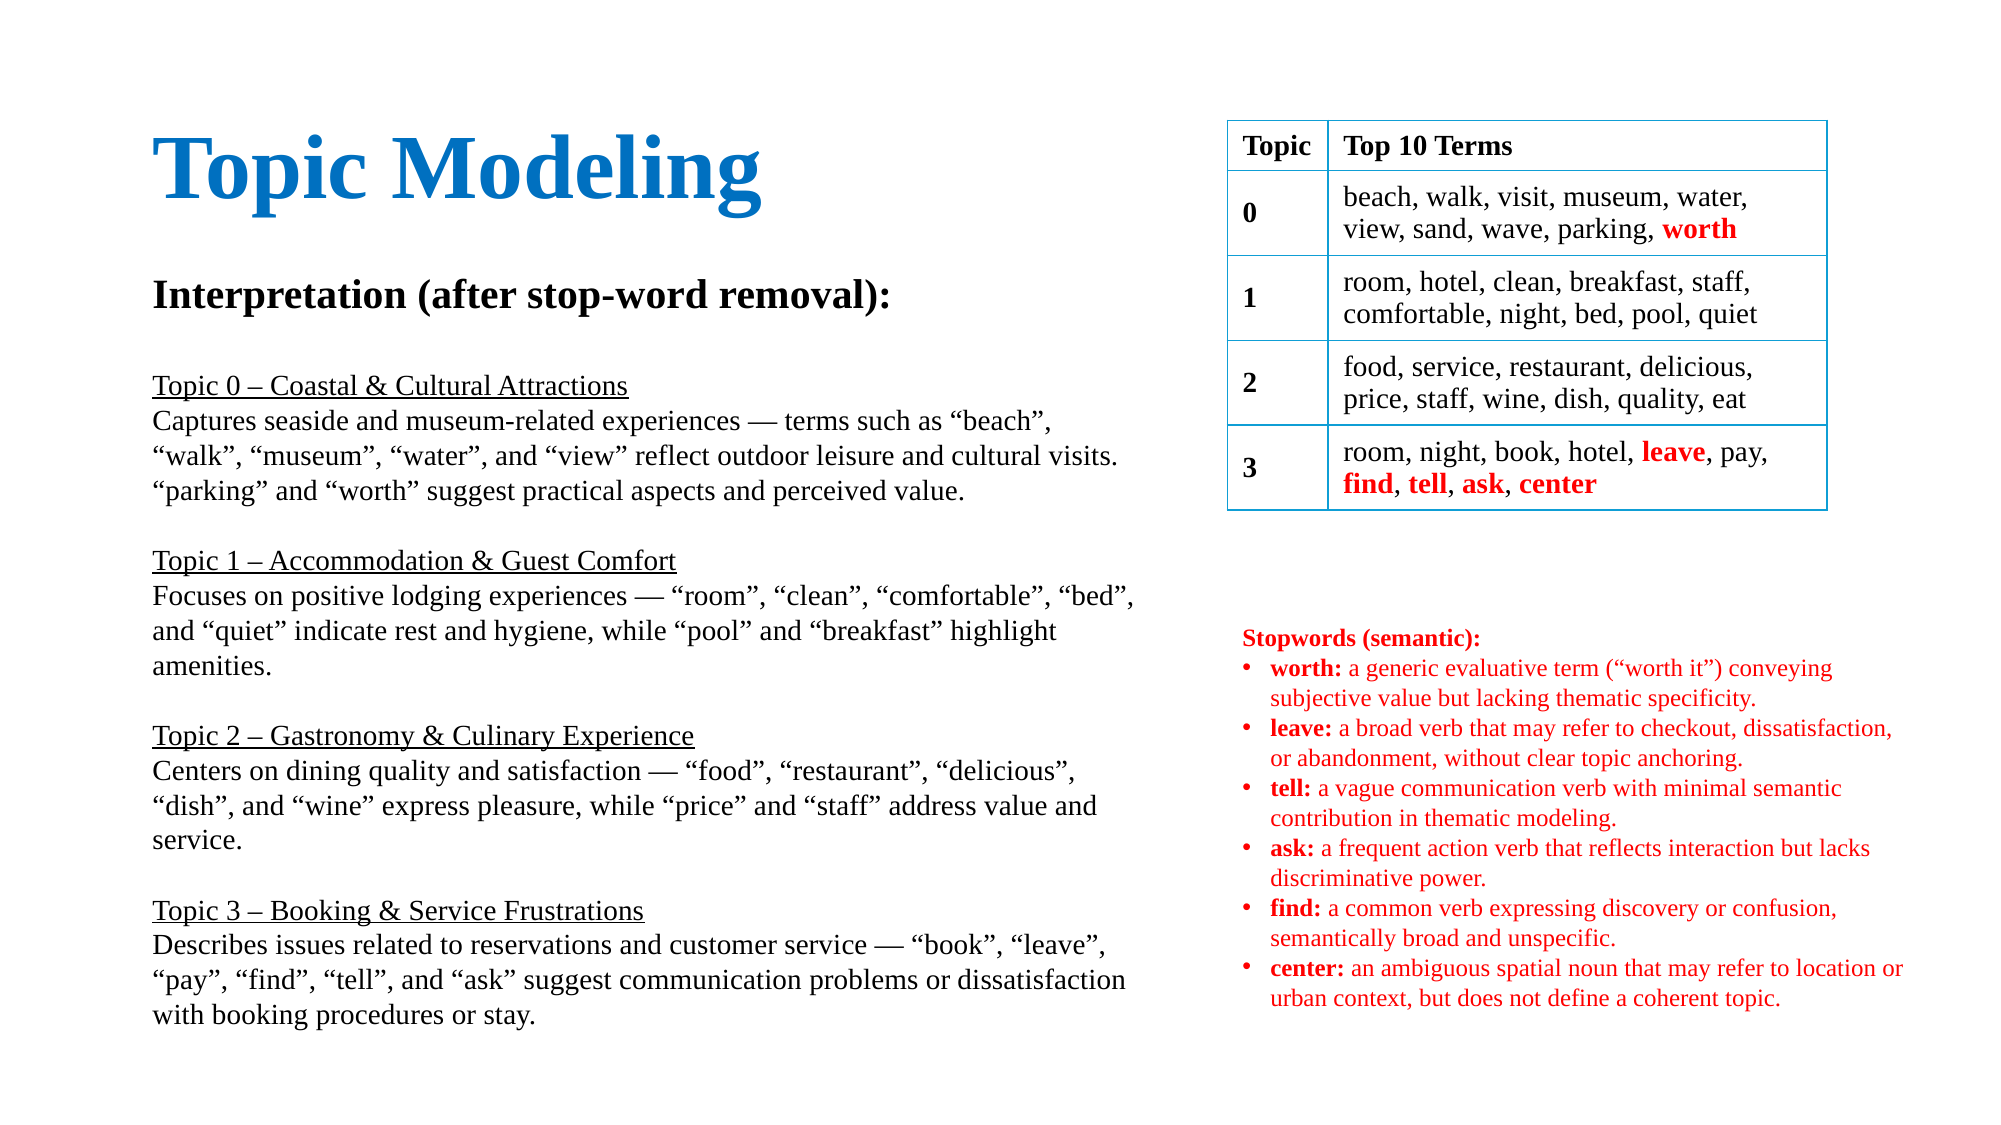

# Topic Modeling
| Topic | Top 10 Terms |
| --- | --- |
| 0 | beach, walk, visit, museum, water, view, sand, wave, parking, worth |
| 1 | room, hotel, clean, breakfast, staff, comfortable, night, bed, pool, quiet |
| 2 | food, service, restaurant, delicious, price, staff, wine, dish, quality, eat |
| 3 | room, night, book, hotel, leave, pay, find, tell, ask, center |
Interpretation (after stop-word removal):

Topic 0 – Coastal & Cultural Attractions
Captures seaside and museum-related experiences — terms such as “beach”, “walk”, “museum”, “water”, and “view” reflect outdoor leisure and cultural visits. “parking” and “worth” suggest practical aspects and perceived value.

Topic 1 – Accommodation & Guest Comfort
Focuses on positive lodging experiences — “room”, “clean”, “comfortable”, “bed”, and “quiet” indicate rest and hygiene, while “pool” and “breakfast” highlight amenities.

Topic 2 – Gastronomy & Culinary Experience
Centers on dining quality and satisfaction — “food”, “restaurant”, “delicious”, “dish”, and “wine” express pleasure, while “price” and “staff” address value and service.

Topic 3 – Booking & Service Frustrations
Describes issues related to reservations and customer service — “book”, “leave”, “pay”, “find”, “tell”, and “ask” suggest communication problems or dissatisfaction with booking procedures or stay.
Stopwords (semantic):
worth: a generic evaluative term (“worth it”) conveying subjective value but lacking thematic specificity.
leave: a broad verb that may refer to checkout, dissatisfaction, or abandonment, without clear topic anchoring.
tell: a vague communication verb with minimal semantic contribution in thematic modeling.
ask: a frequent action verb that reflects interaction but lacks discriminative power.
find: a common verb expressing discovery or confusion, semantically broad and unspecific.
center: an ambiguous spatial noun that may refer to location or urban context, but does not define a coherent topic.